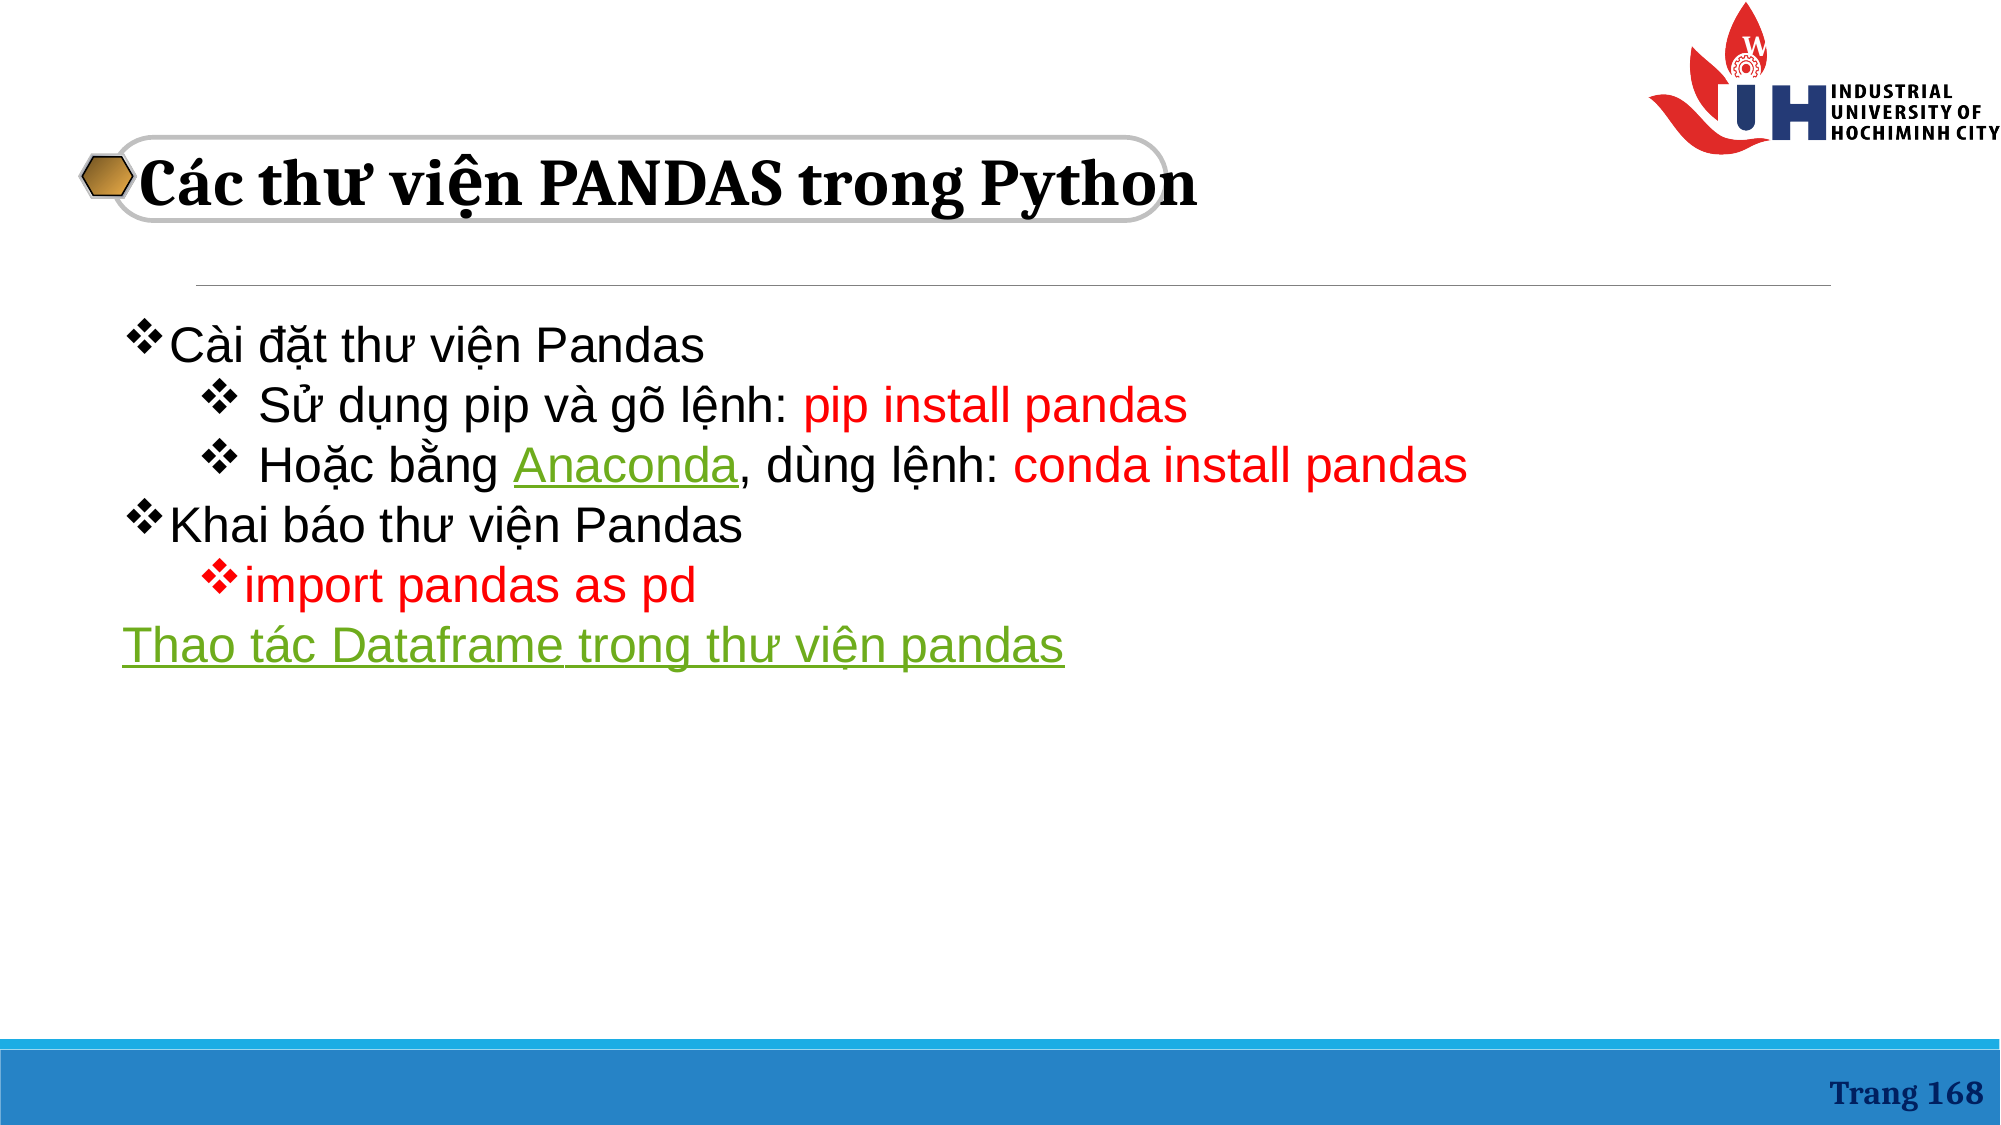

Các thư viện PANDAS trong Python

Cài đặt thư viện Pandas
 Sử dụng pip và gõ lệnh: pip install pandas
 Hoặc bằng Anaconda, dùng lệnh: conda install pandas
Khai báo thư viện Pandas
import pandas as pd
Thao tác Dataframe trong thư viện pandas
Trang 168